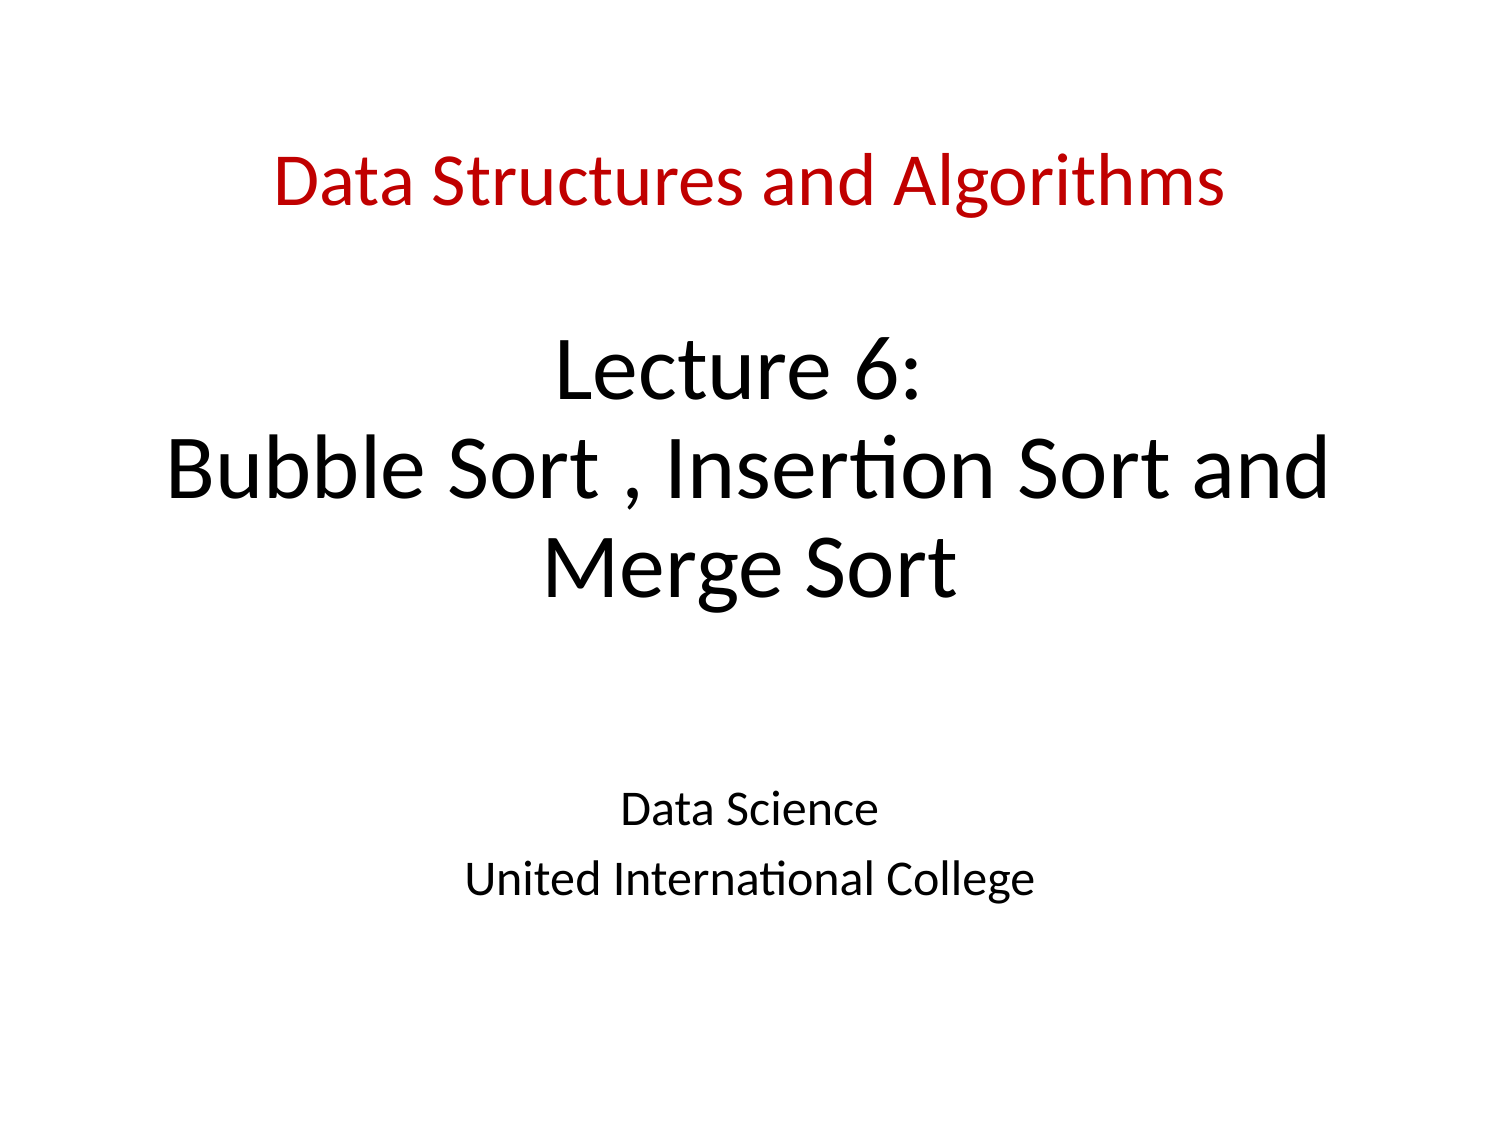

# Data Structures and Algorithms Lecture 6: Bubble Sort , Insertion Sort and Merge Sort
Data Science
United International College